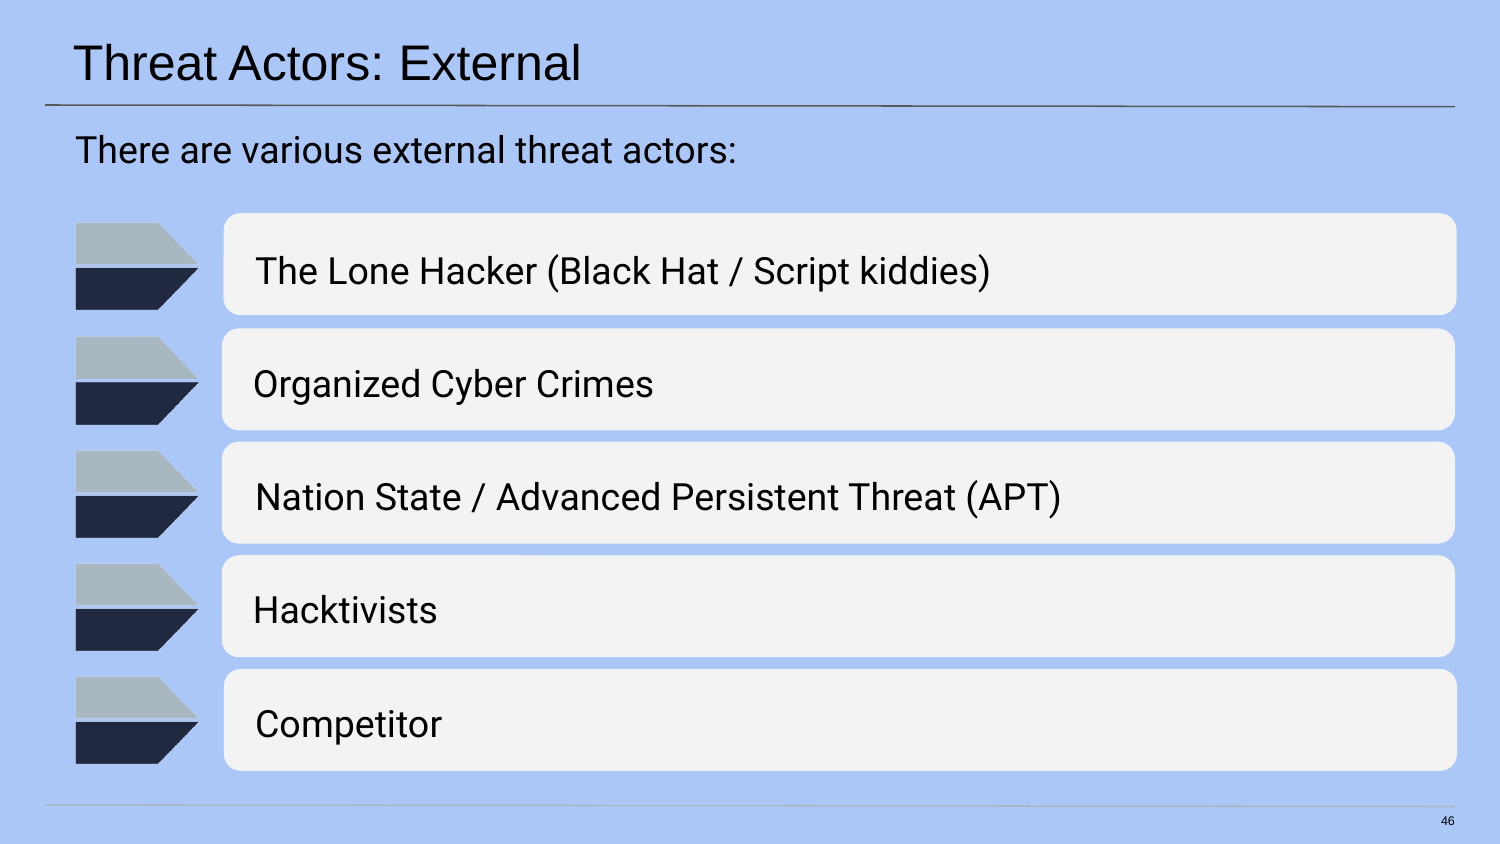

# Threat Actors: External

There are various external threat actors:
The Lone Hacker (Black Hat / Script kiddies)
Organized Cyber Crimes
Nation State / Advanced Persistent Threat (APT)
Hacktivists
Competitor
46